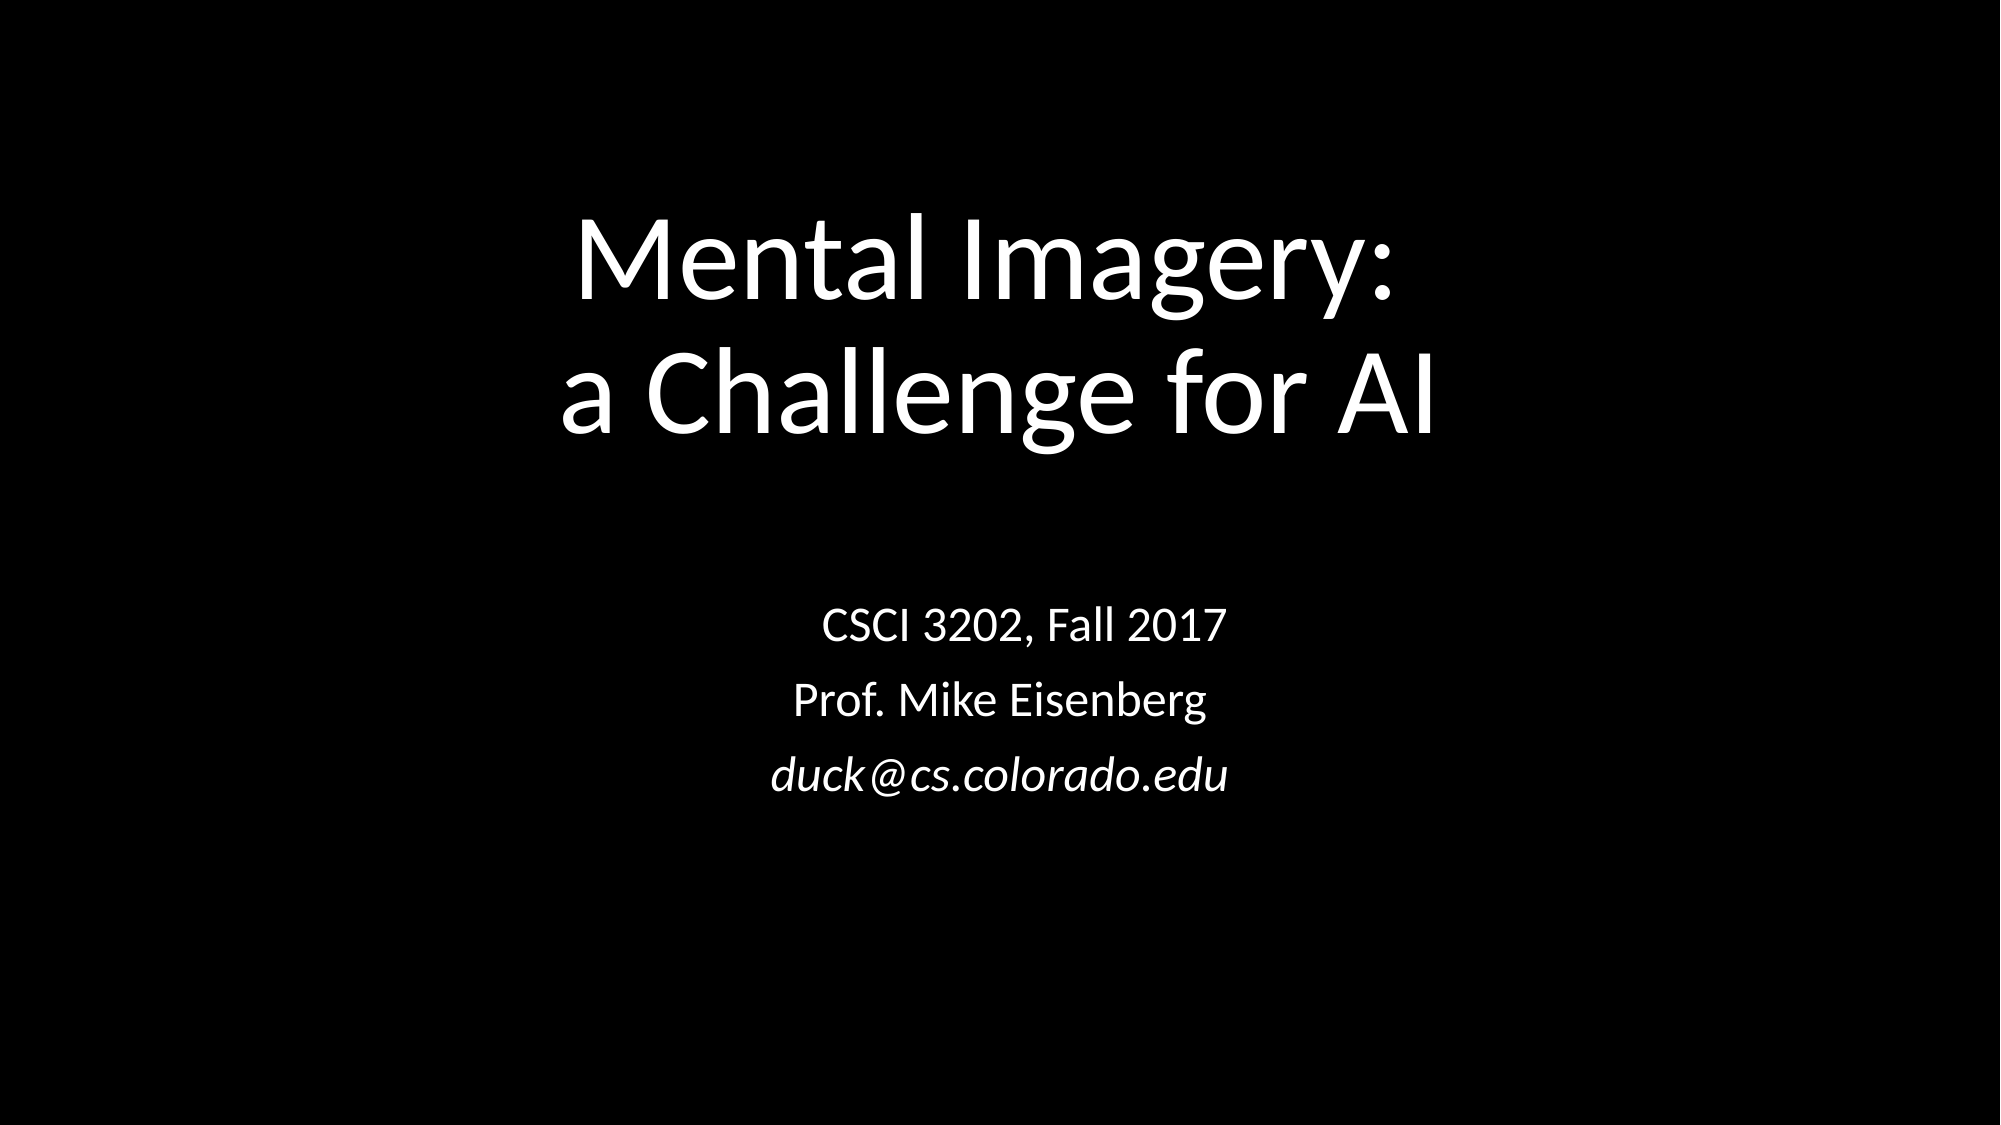

# Mental Imagery: a Challenge for AI
CSCSCI 3202, Fall 2017
Prof. Mike Eisenberg
duck@cs.colorado.edu